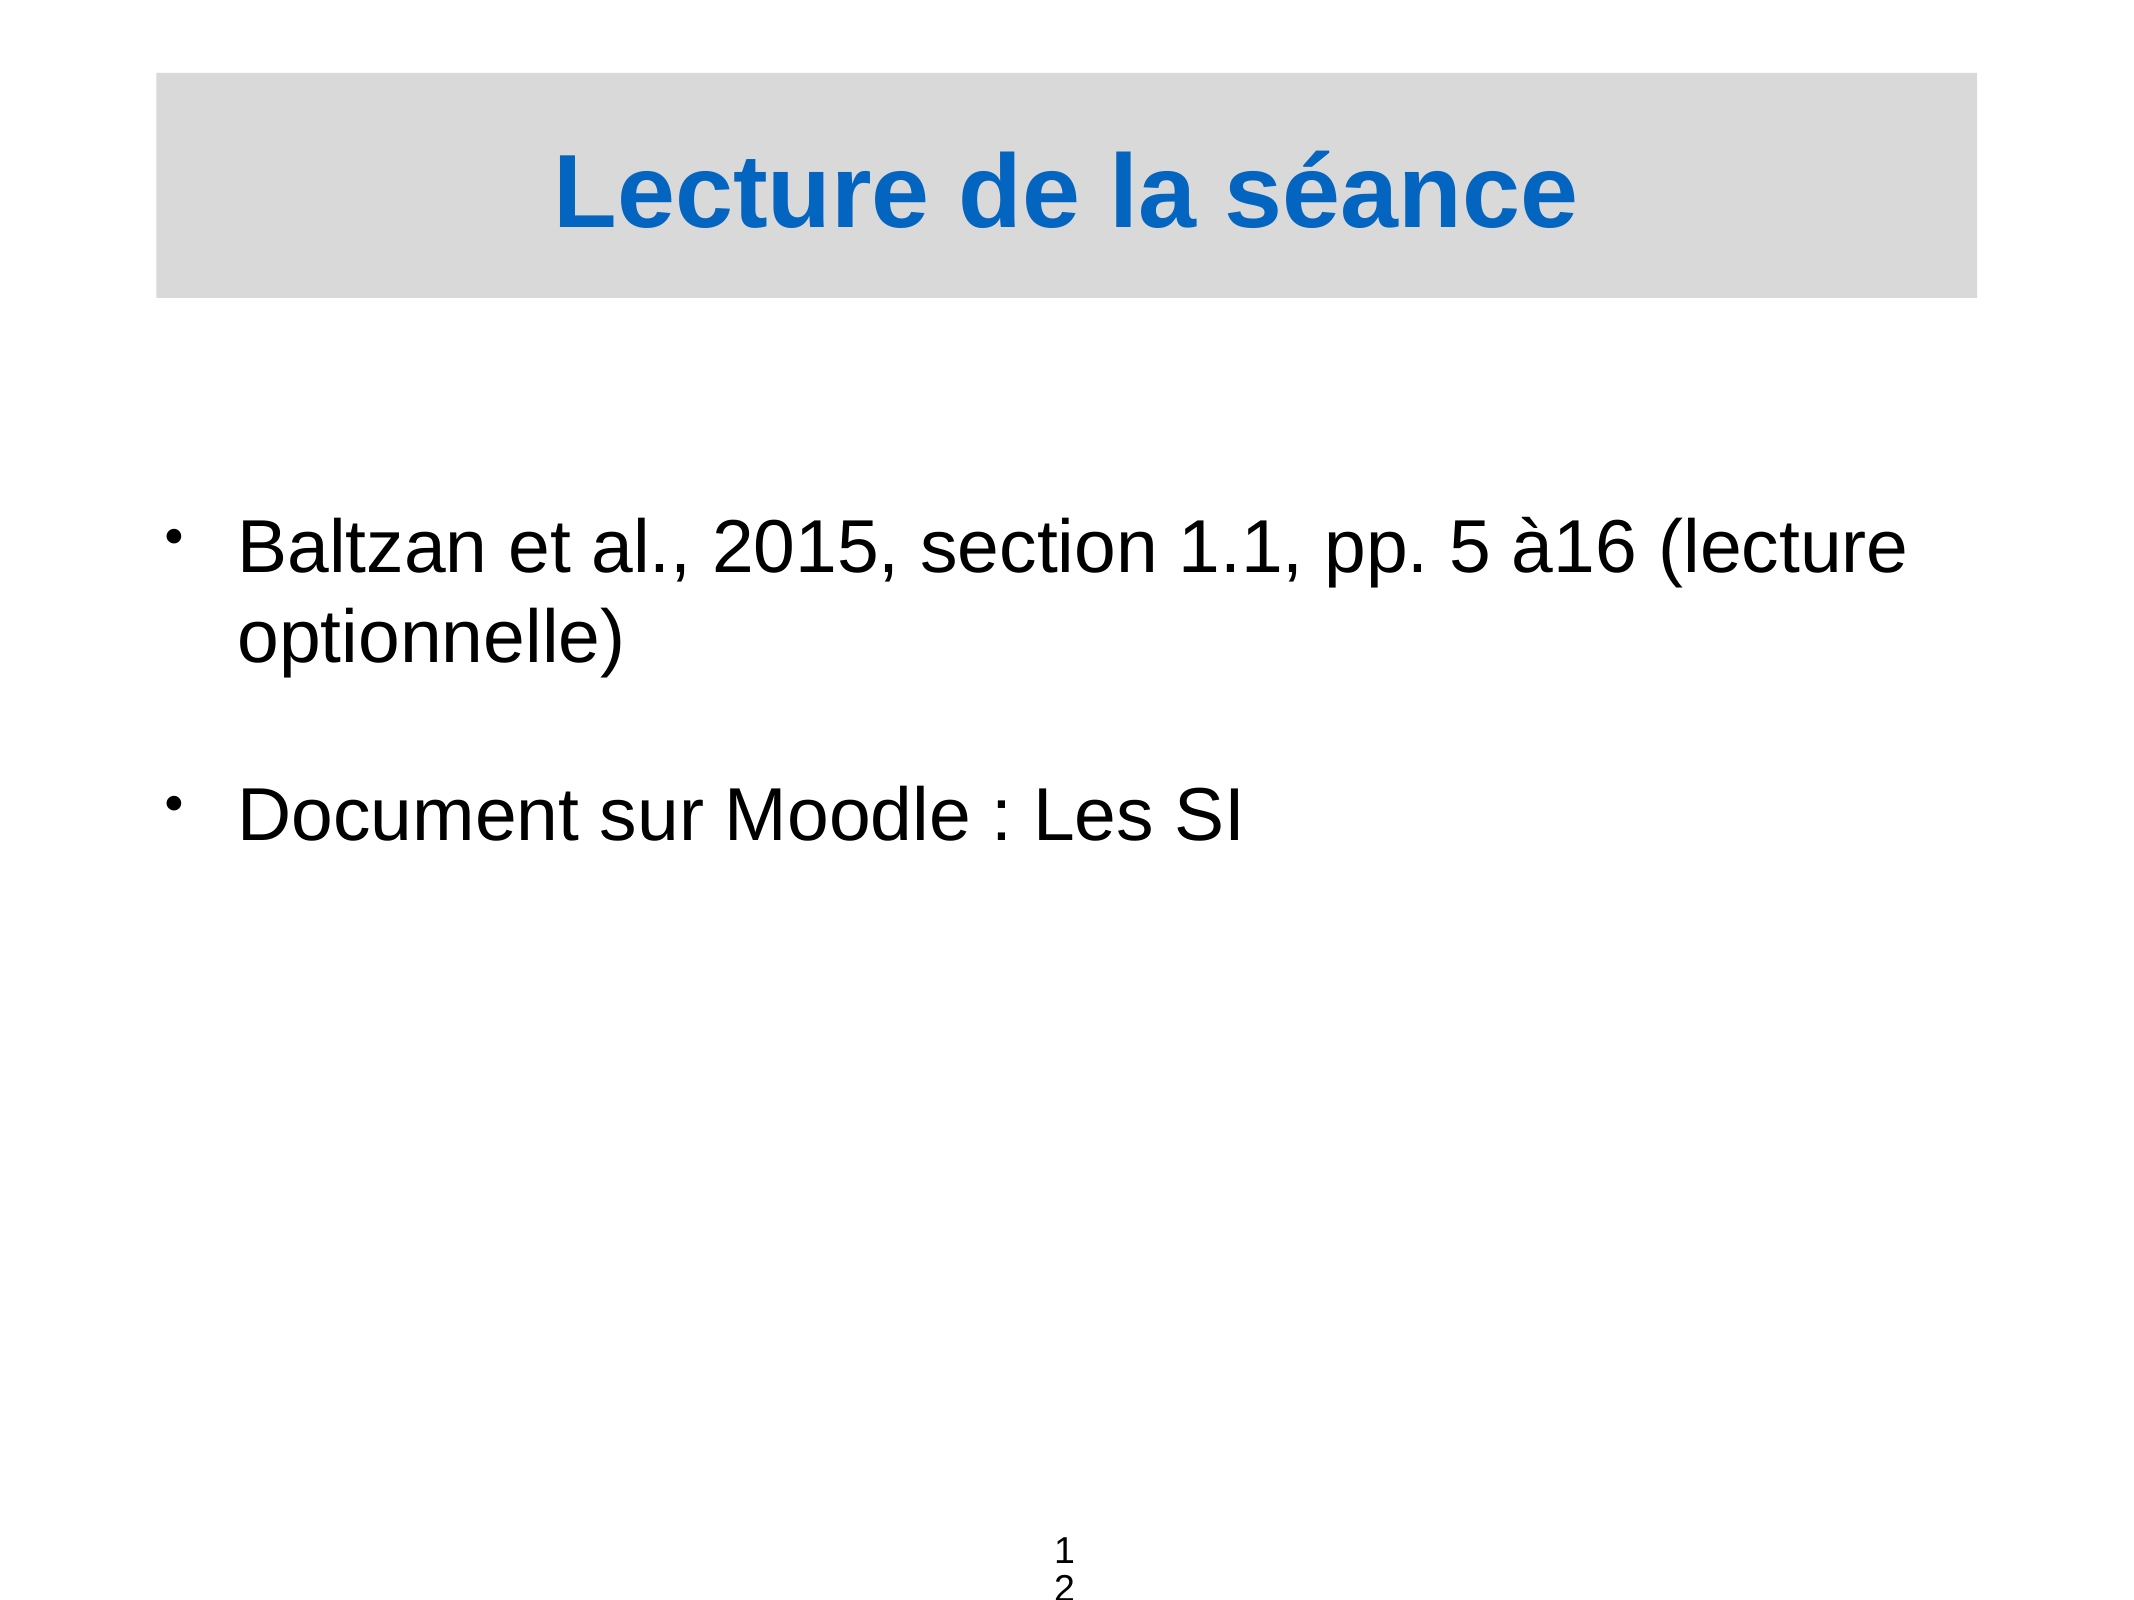

# Lecture de la séance
Baltzan et al., 2015, section 1.1, pp. 5 à16 (lecture optionnelle)
Document sur Moodle : Les SI

12